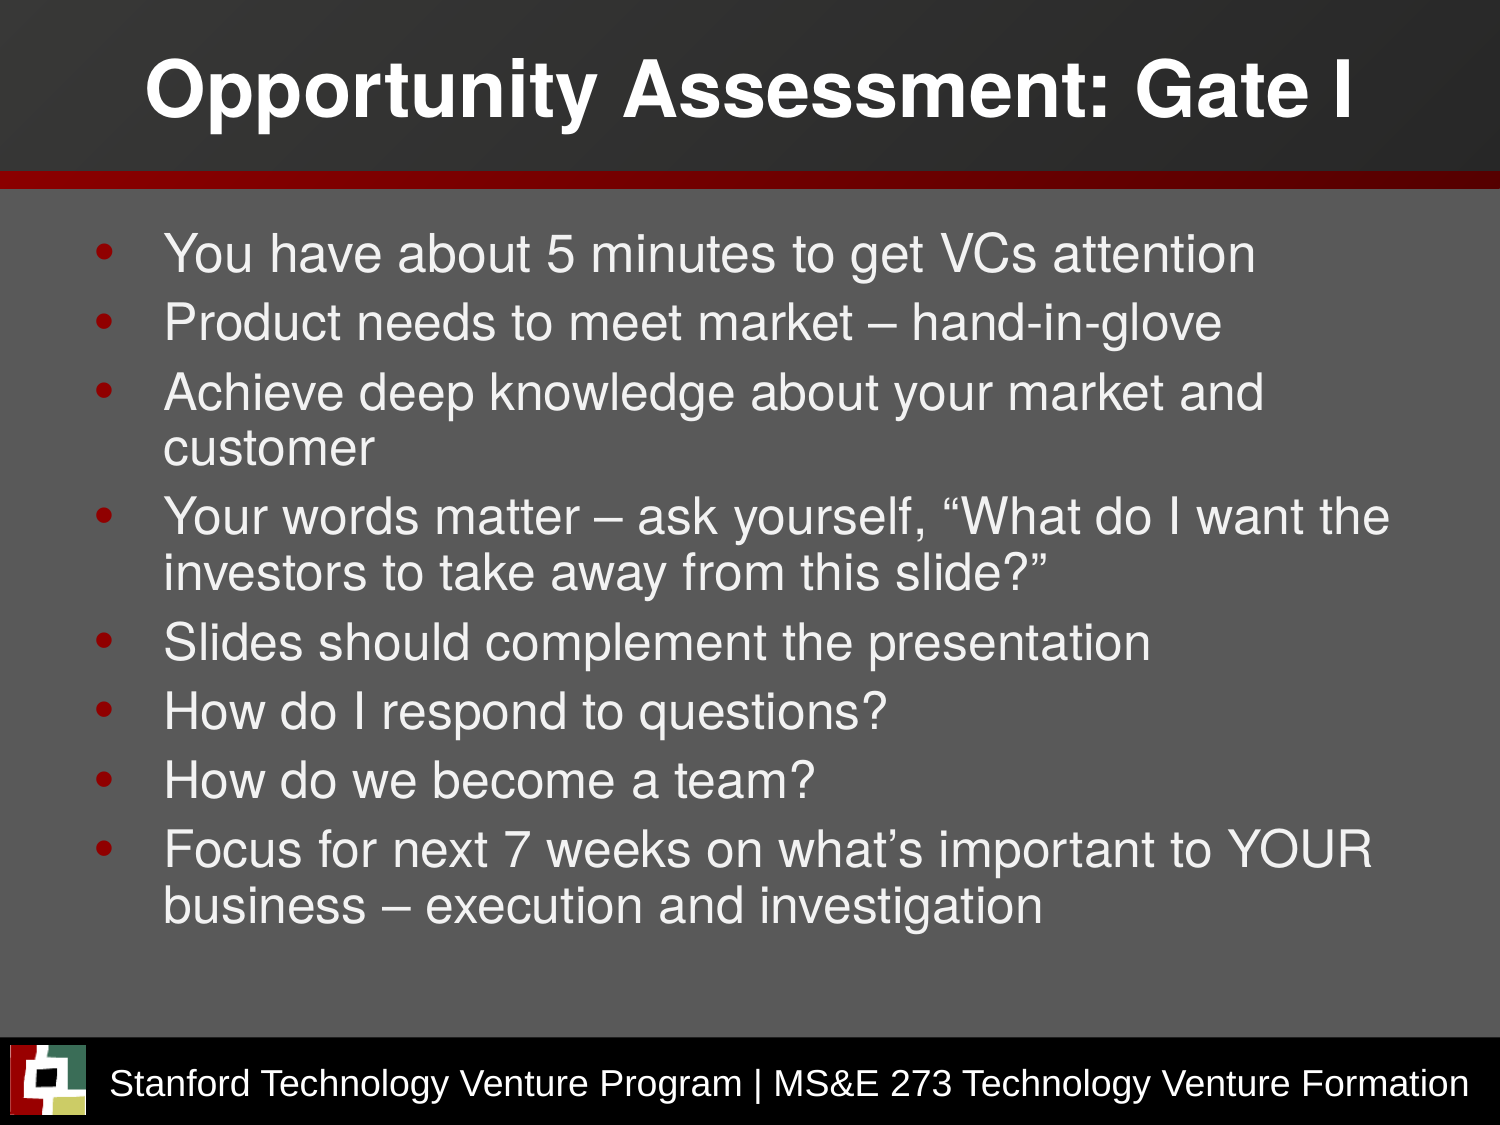

# Opportunity Assessment: Gate I
You have about 5 minutes to get VCs attention
Product needs to meet market – hand-in-glove
Achieve deep knowledge about your market and customer
Your words matter – ask yourself, “What do I want the investors to take away from this slide?”
Slides should complement the presentation
How do I respond to questions?
How do we become a team?
Focus for next 7 weeks on what’s important to YOUR business – execution and investigation